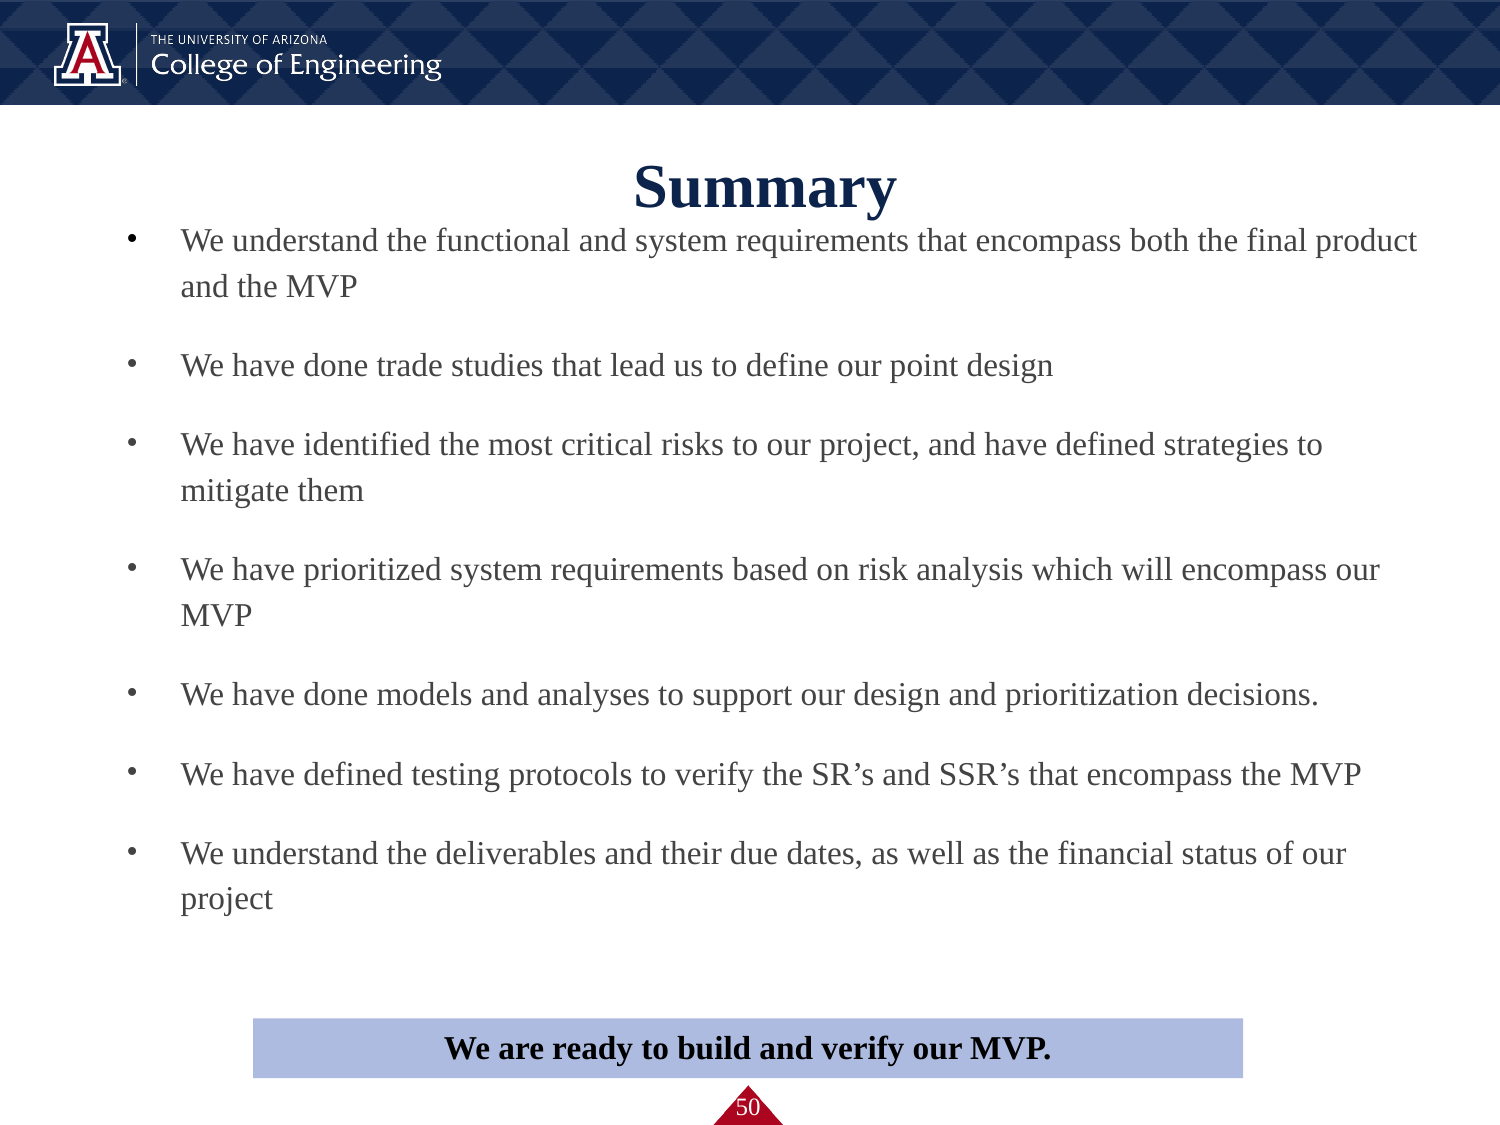

# Summary
We understand the functional and system requirements that encompass both the final product and the MVP
We have done trade studies that lead us to define our point design
We have identified the most critical risks to our project, and have defined strategies to mitigate them
We have prioritized system requirements based on risk analysis which will encompass our MVP
We have done models and analyses to support our design and prioritization decisions.
We have defined testing protocols to verify the SR’s and SSR’s that encompass the MVP
We understand the deliverables and their due dates, as well as the financial status of our project
We are ready to build and verify our MVP.
50